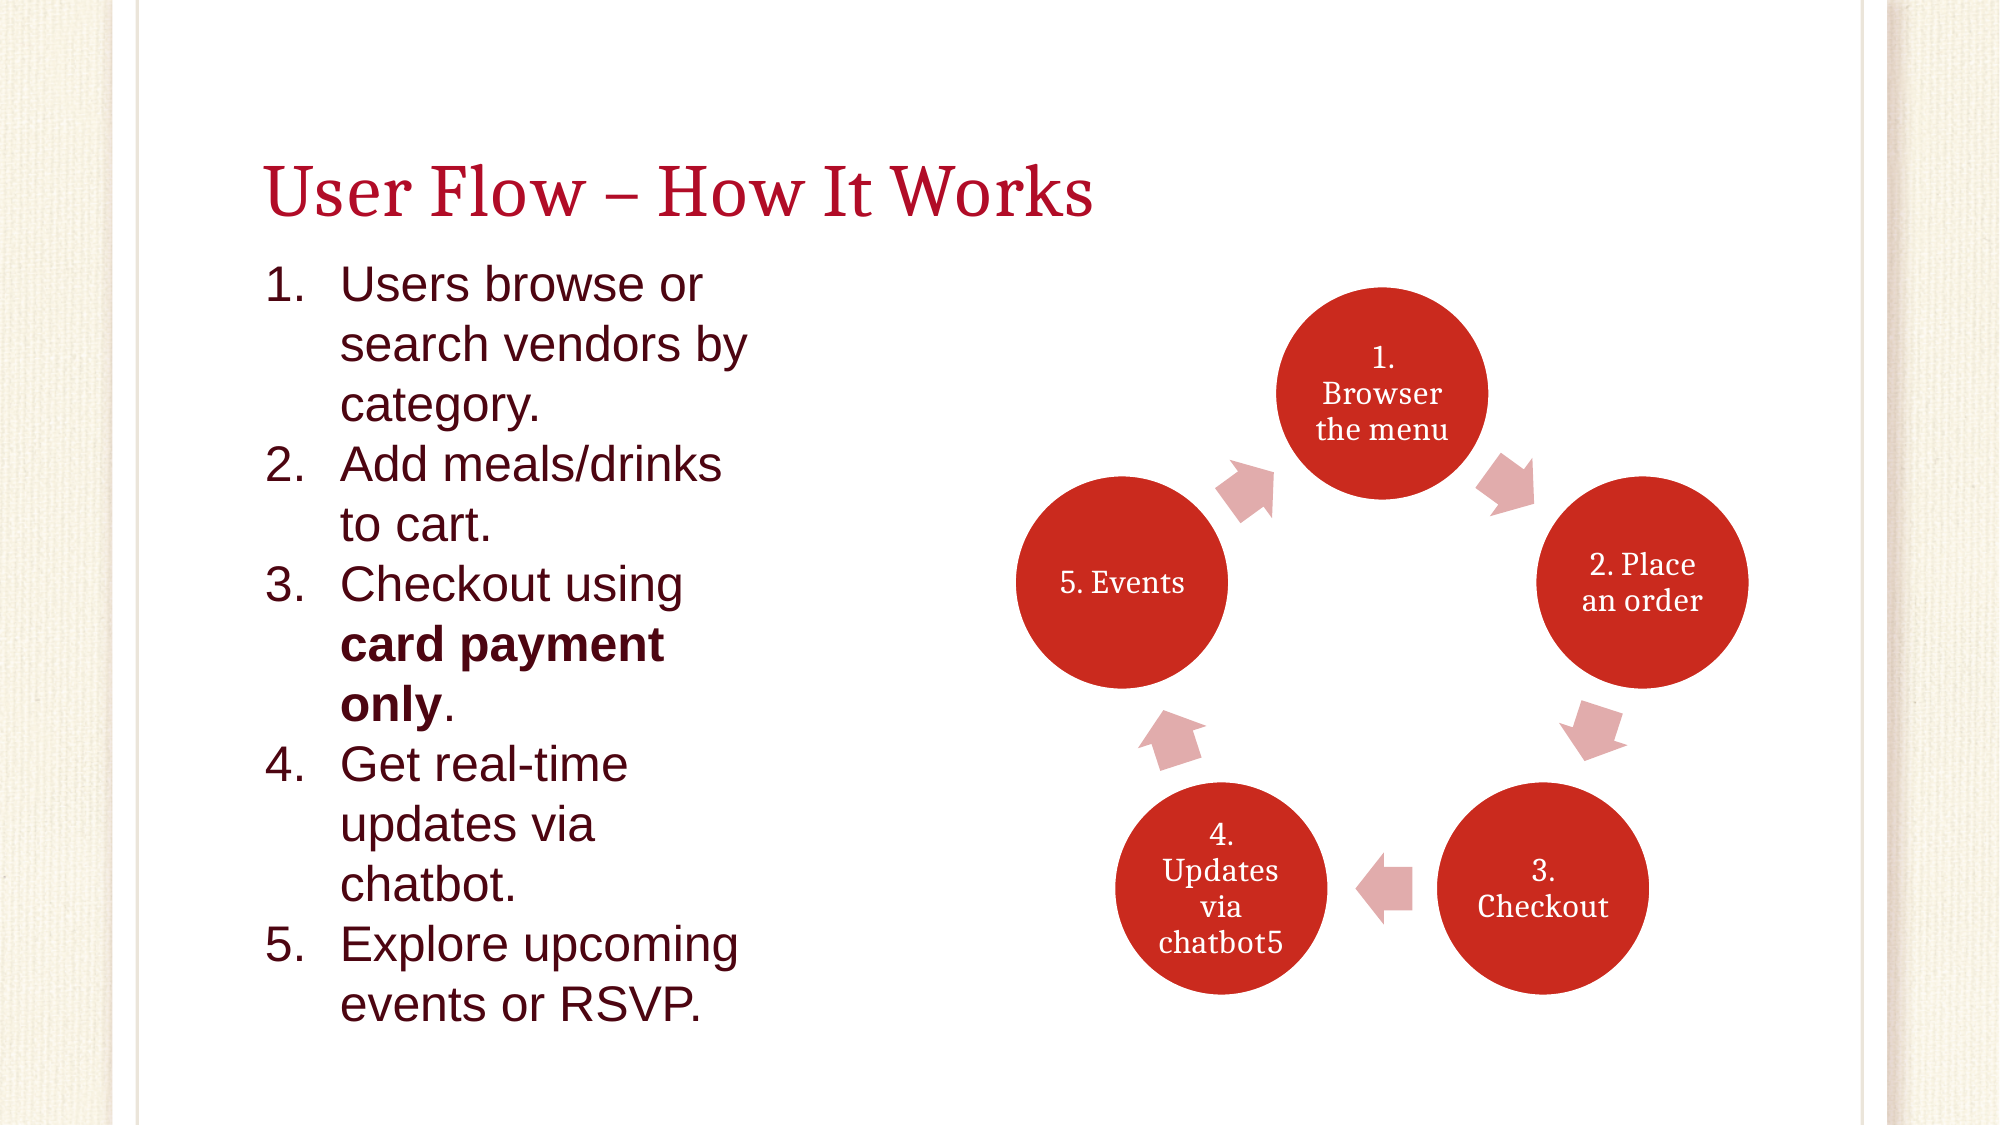

# User Flow – How It Works
Users browse or search vendors by category.
Add meals/drinks to cart.
Checkout using card payment only.
Get real-time updates via chatbot.
Explore upcoming events or RSVP.
1. Browser the menu

2. Place an order

3. Checkout

4. Updates via chatbot5

5. Events